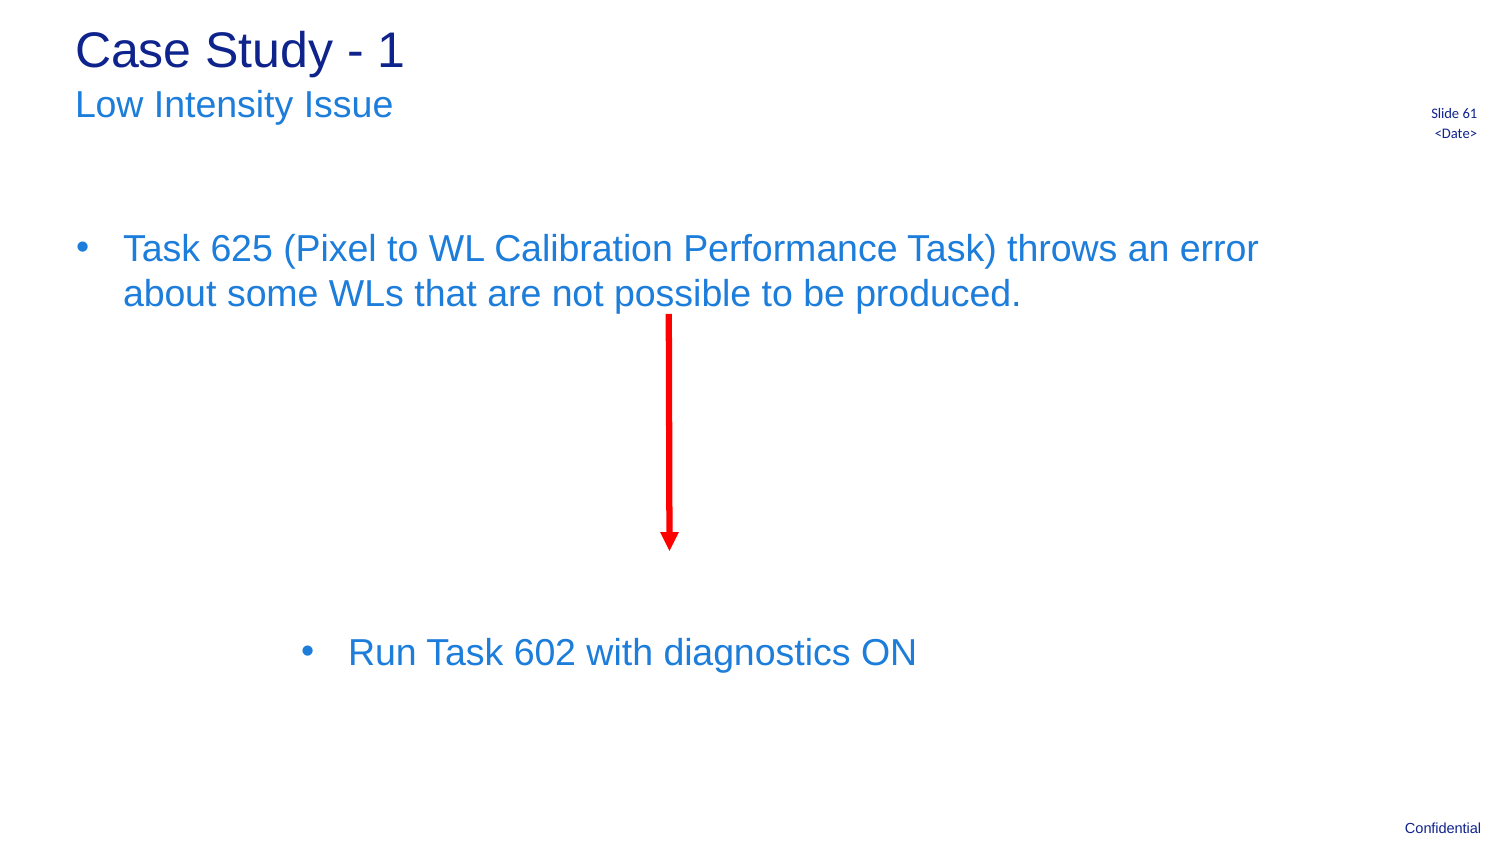

# Case Study - 1
Low Intensity Issue

Slide 61
<Date>
Task 625 (Pixel to WL Calibration Performance Task) throws an error about some WLs that are not possible to be produced.
Run Task 602 with diagnostics ON